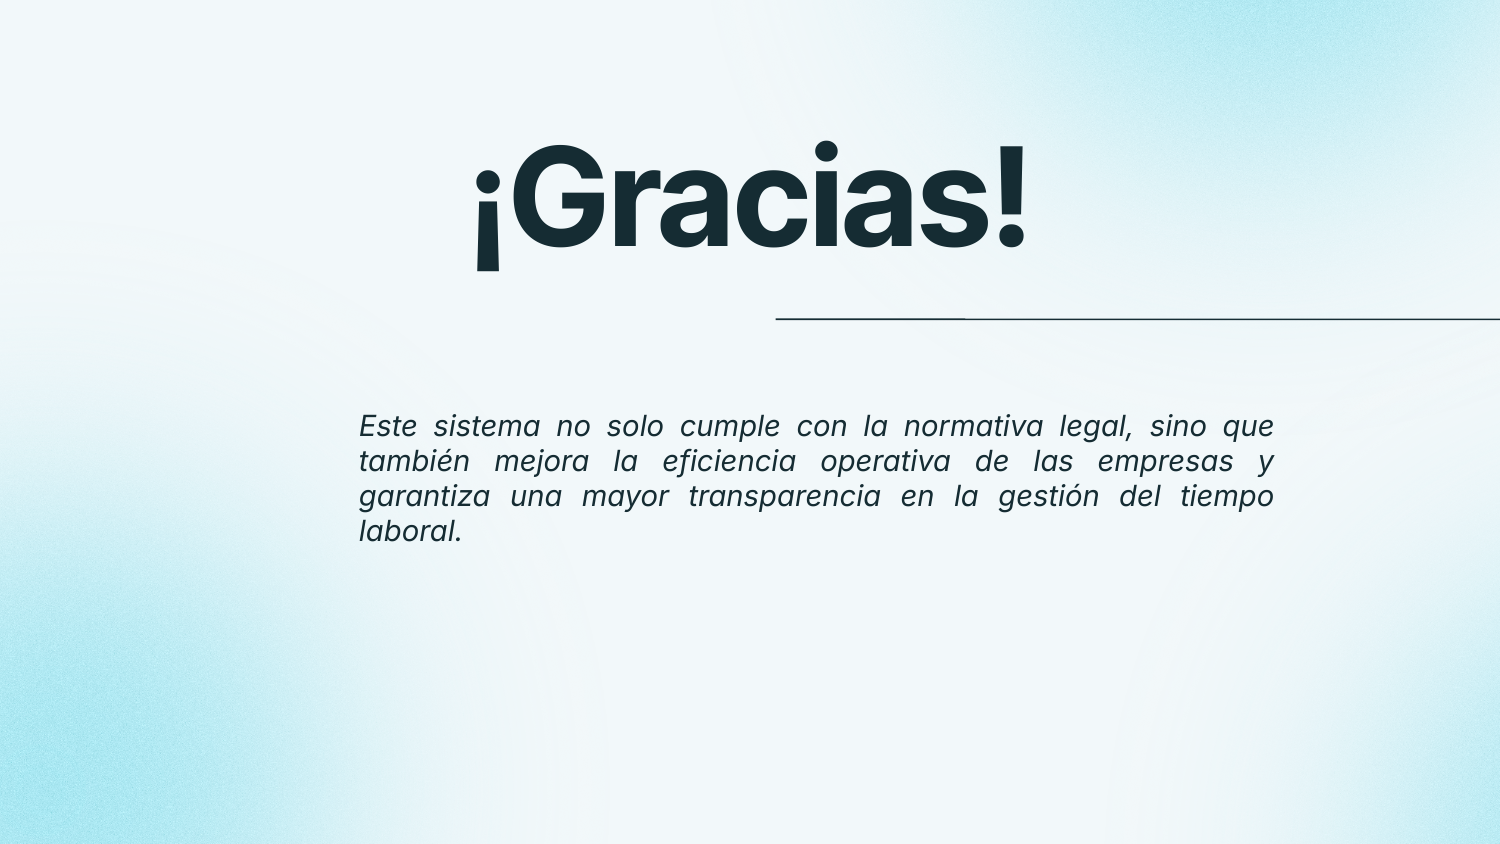

# ¡Gracias!
Este sistema no solo cumple con la normativa legal, sino que también mejora la eficiencia operativa de las empresas y garantiza una mayor transparencia en la gestión del tiempo laboral.
+91 620 421 838